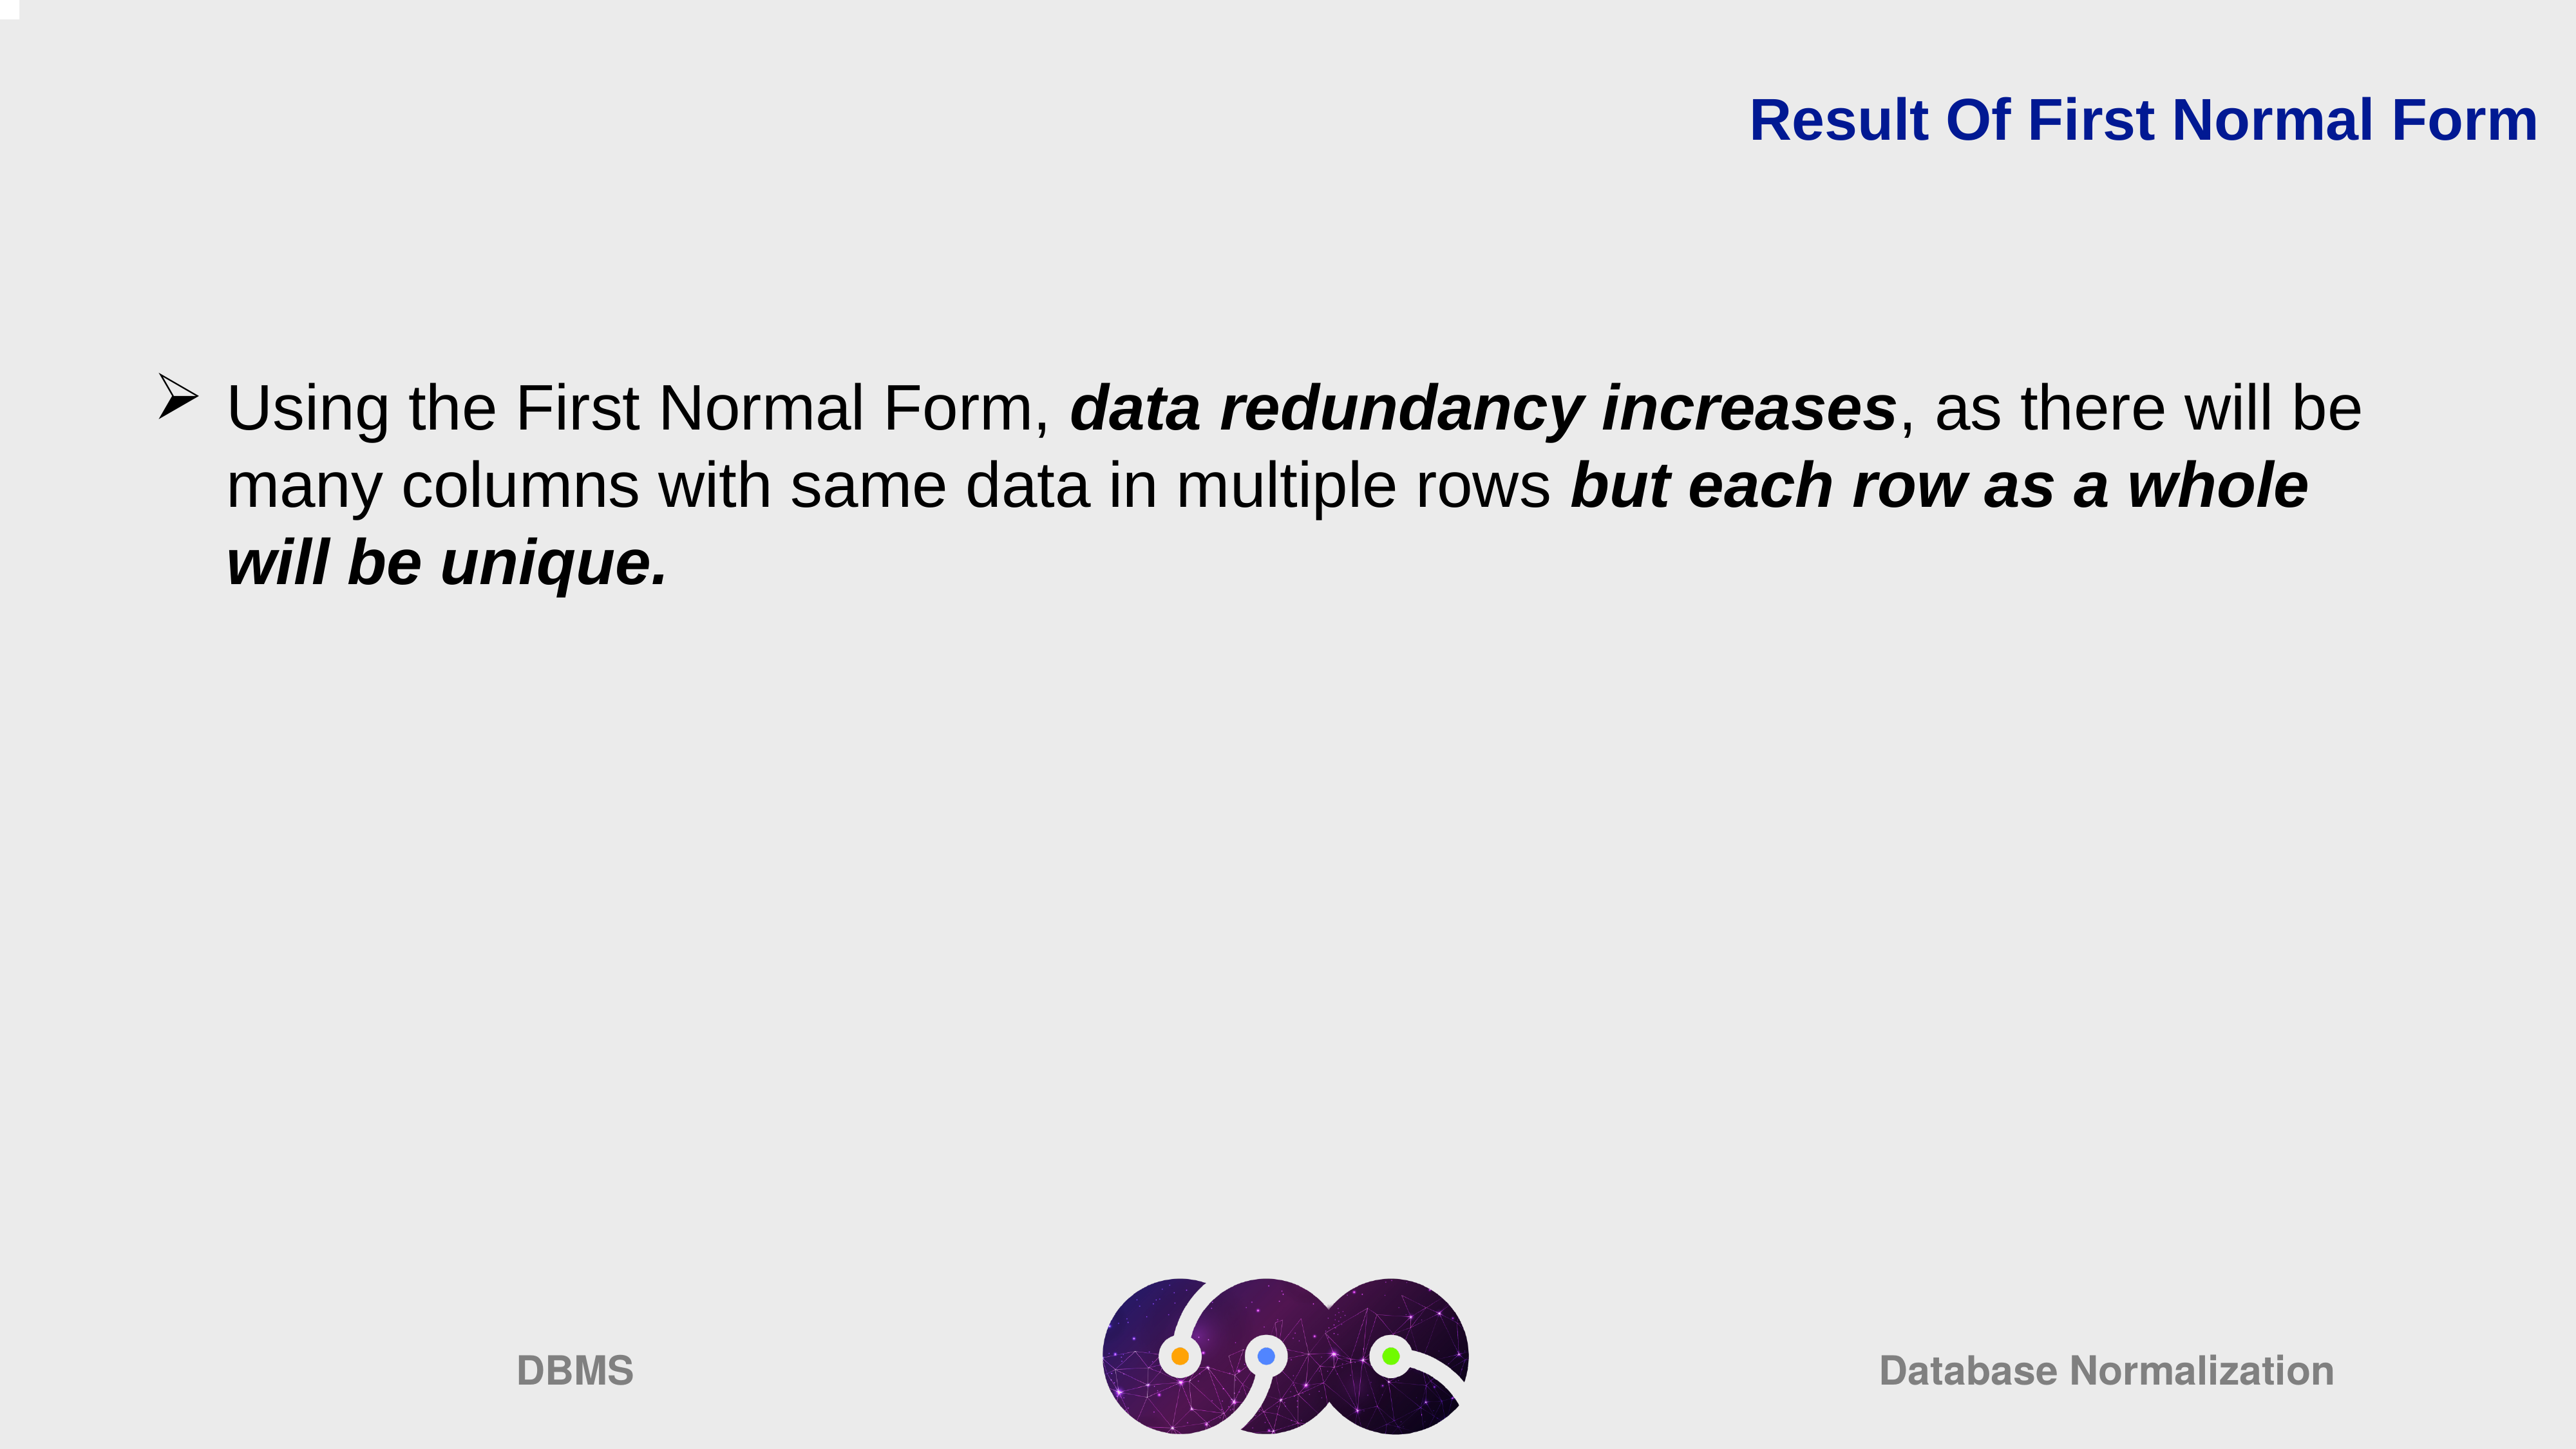

Result Of First Normal Form
Using the First Normal Form, data redundancy increases, as there will be many columns with same data in multiple rows but each row as a whole will be unique.